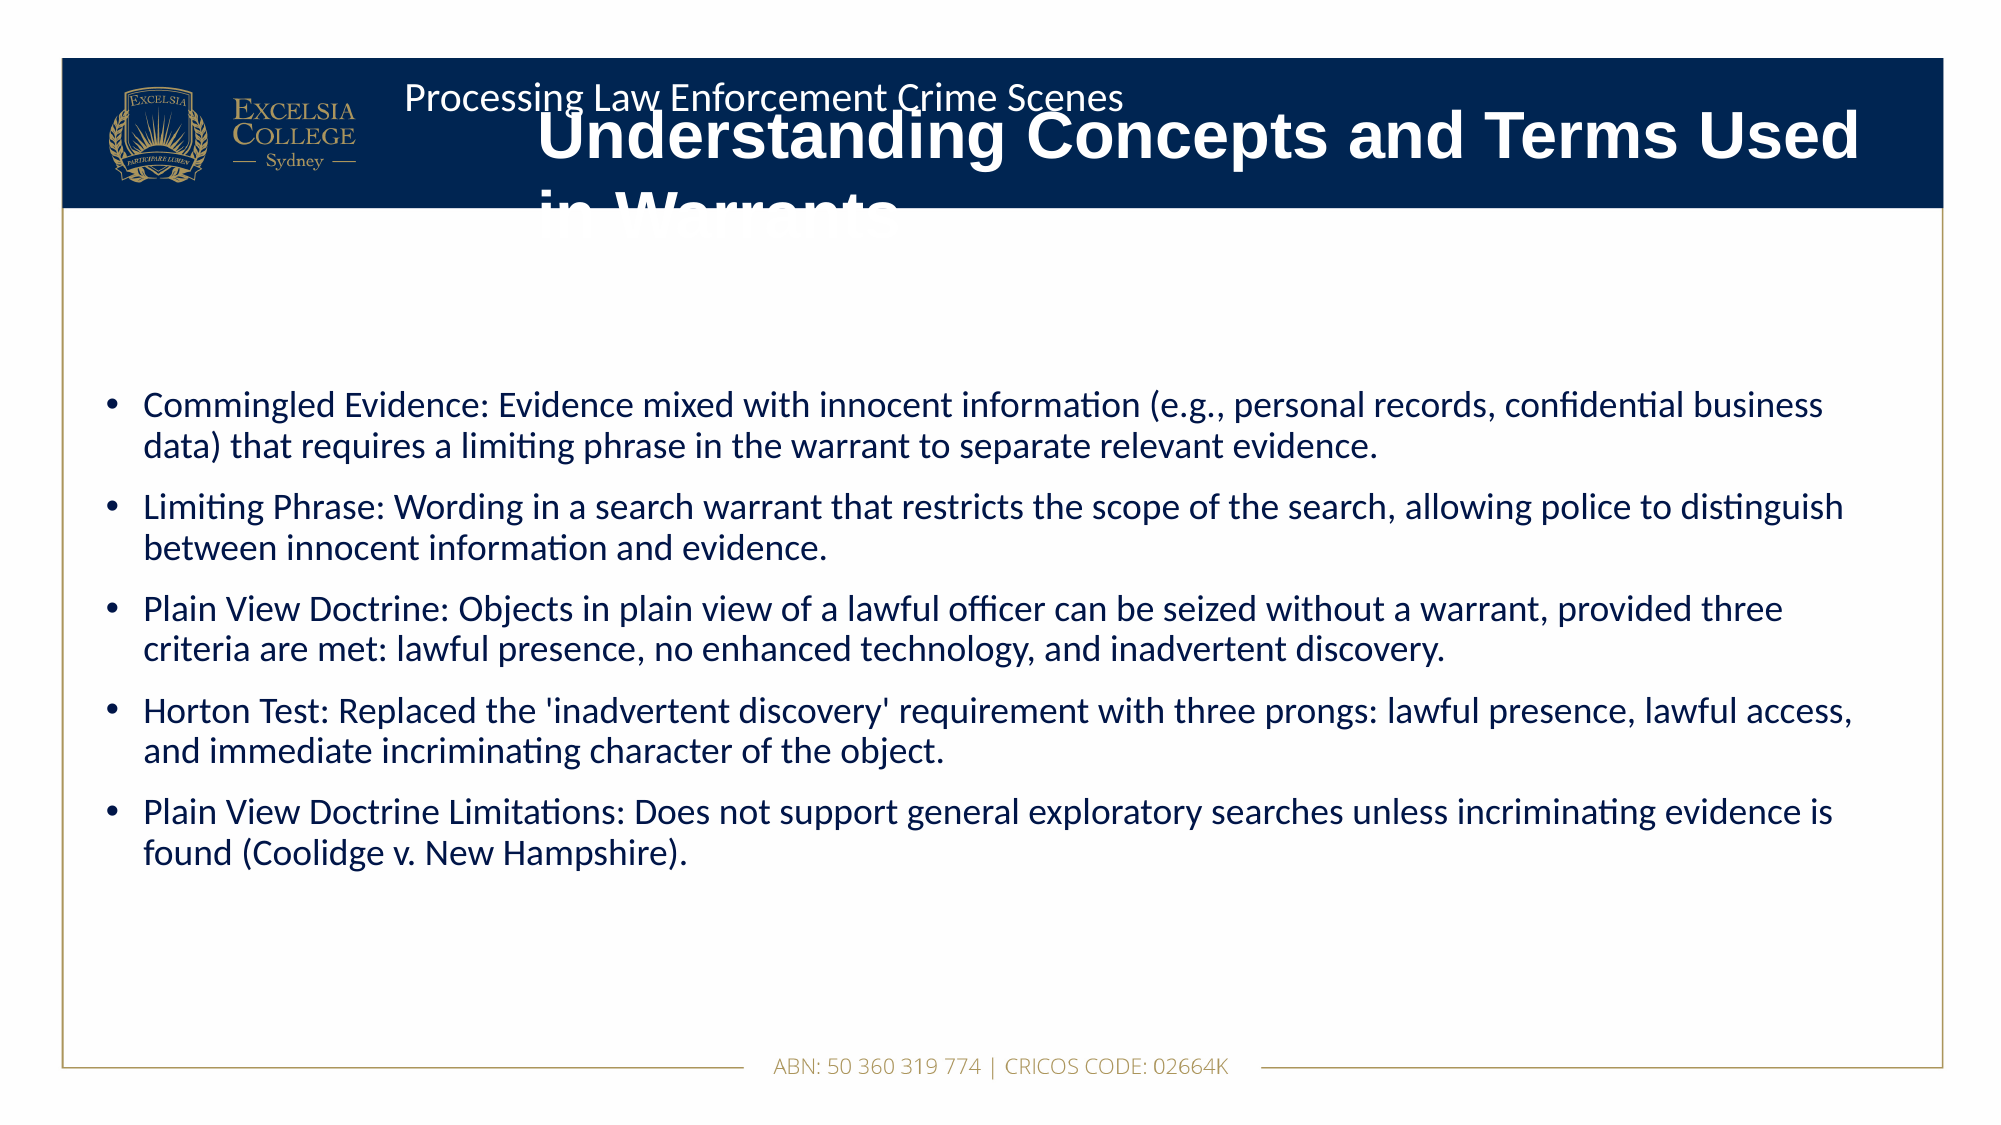

# Processing Law Enforcement Crime Scenes
Understanding Concepts and Terms Used in Warrants
Commingled Evidence: Evidence mixed with innocent information (e.g., personal records, confidential business data) that requires a limiting phrase in the warrant to separate relevant evidence.
Limiting Phrase: Wording in a search warrant that restricts the scope of the search, allowing police to distinguish between innocent information and evidence.
Plain View Doctrine: Objects in plain view of a lawful officer can be seized without a warrant, provided three criteria are met: lawful presence, no enhanced technology, and inadvertent discovery.
Horton Test: Replaced the 'inadvertent discovery' requirement with three prongs: lawful presence, lawful access, and immediate incriminating character of the object.
Plain View Doctrine Limitations: Does not support general exploratory searches unless incriminating evidence is found (Coolidge v. New Hampshire).